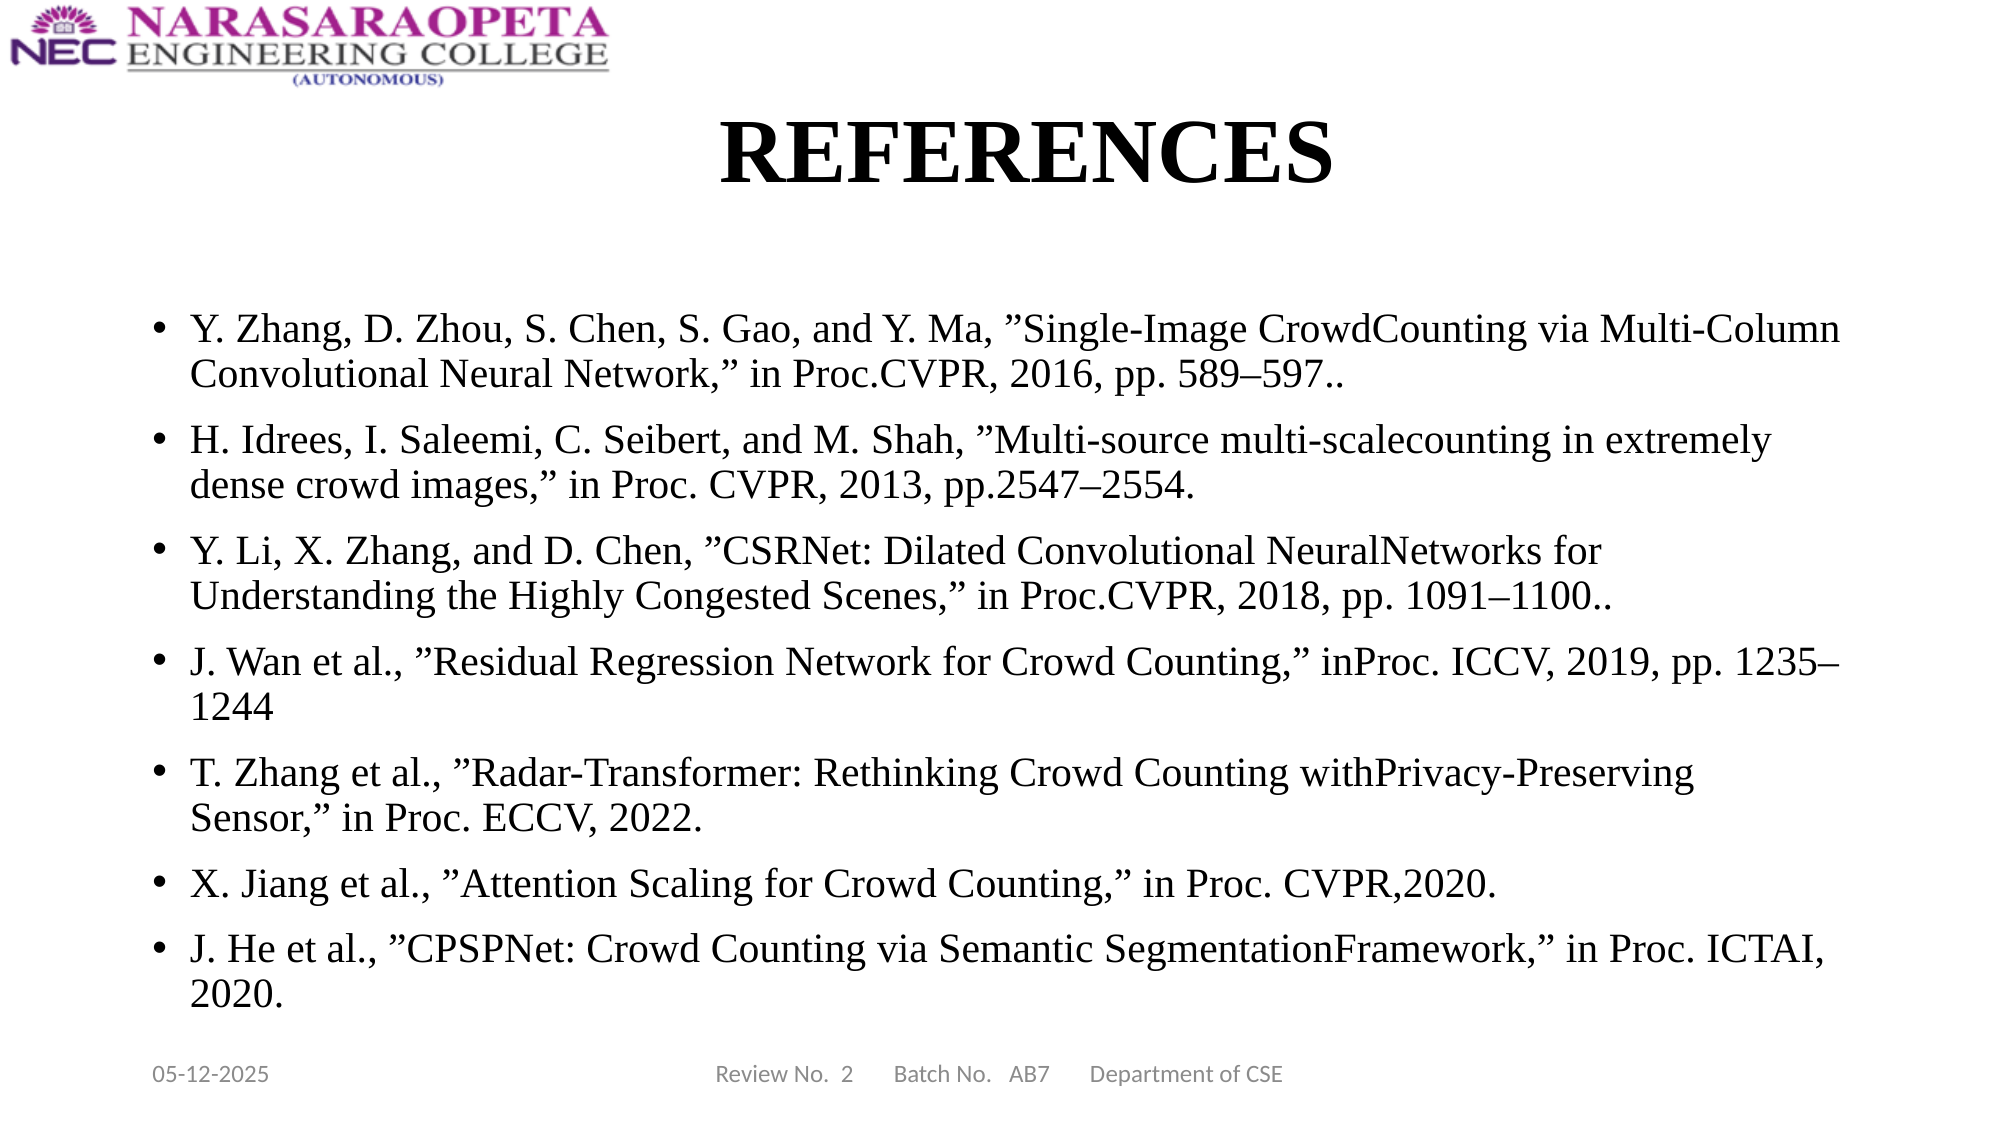

# REFERENCES
Y. Zhang, D. Zhou, S. Chen, S. Gao, and Y. Ma, ”Single-Image CrowdCounting via Multi-Column Convolutional Neural Network,” in Proc.CVPR, 2016, pp. 589–597..
H. Idrees, I. Saleemi, C. Seibert, and M. Shah, ”Multi-source multi-scalecounting in extremely dense crowd images,” in Proc. CVPR, 2013, pp.2547–2554.
Y. Li, X. Zhang, and D. Chen, ”CSRNet: Dilated Convolutional NeuralNetworks for Understanding the Highly Congested Scenes,” in Proc.CVPR, 2018, pp. 1091–1100..
J. Wan et al., ”Residual Regression Network for Crowd Counting,” inProc. ICCV, 2019, pp. 1235–1244
T. Zhang et al., ”Radar-Transformer: Rethinking Crowd Counting withPrivacy-Preserving Sensor,” in Proc. ECCV, 2022.
X. Jiang et al., ”Attention Scaling for Crowd Counting,” in Proc. CVPR,2020.
J. He et al., ”CPSPNet: Crowd Counting via Semantic SegmentationFramework,” in Proc. ICTAI, 2020.
05-12-2025
Review No.  2       Batch No.   AB7       Department of CSE
31